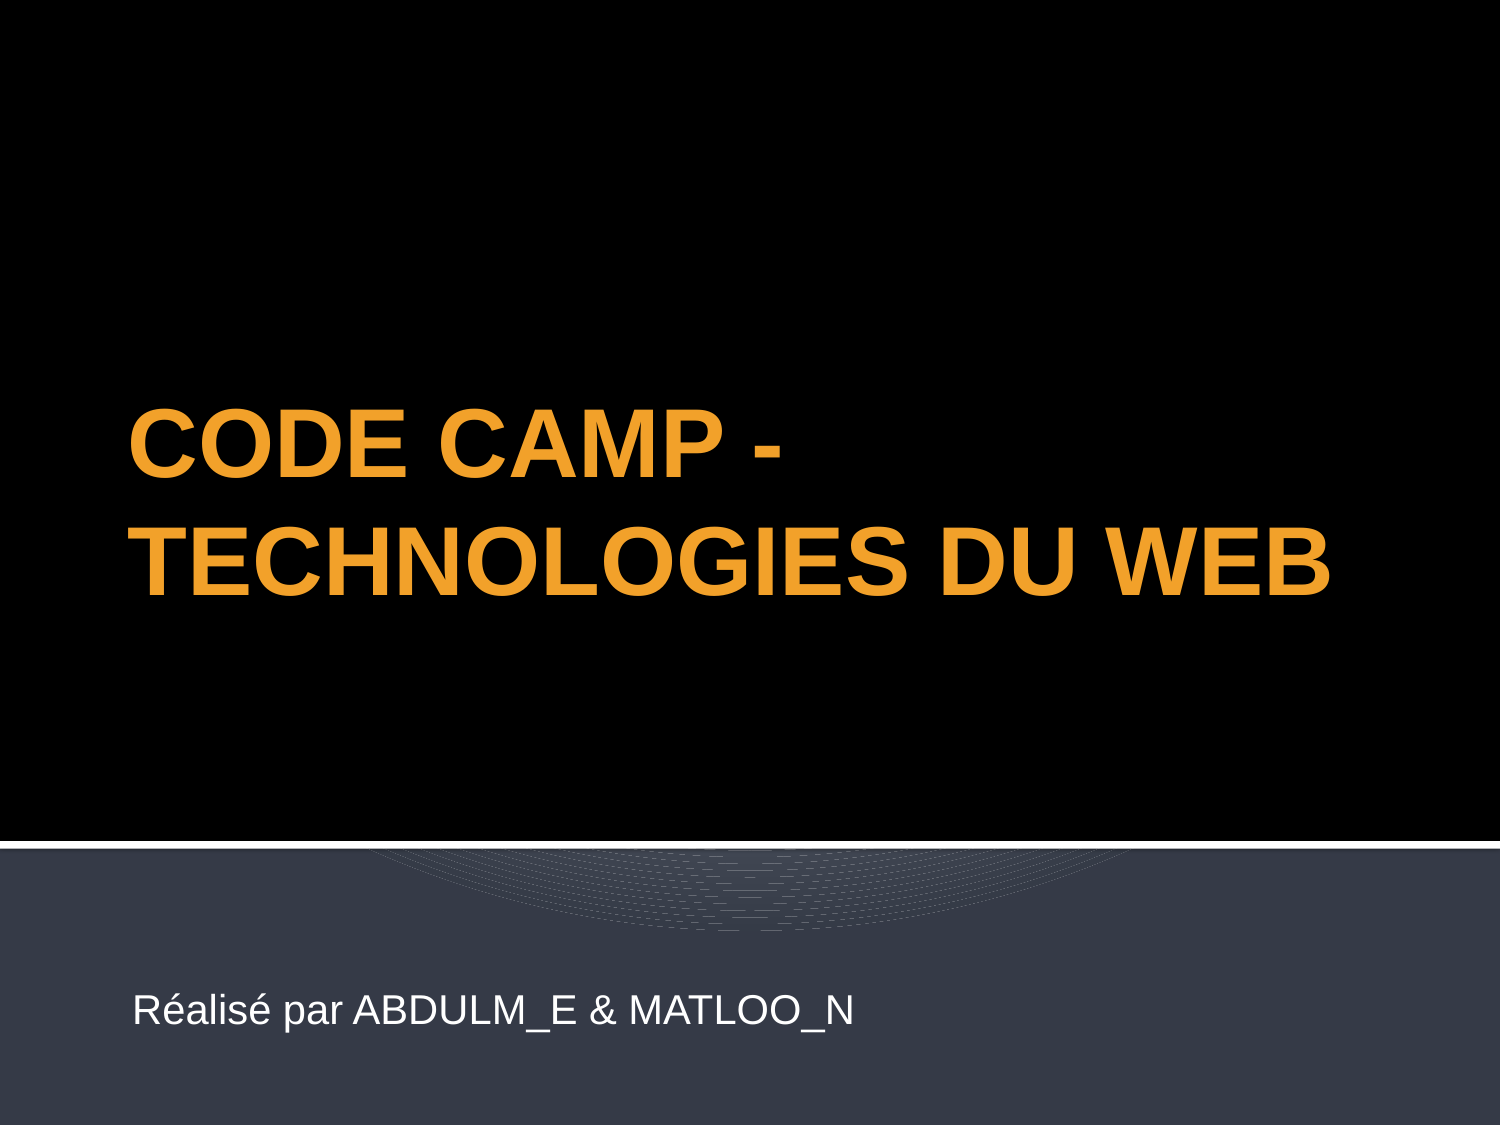

# CODE CAMP - Technologies du Web
Réalisé par ABDULM_E & MATLOO_N